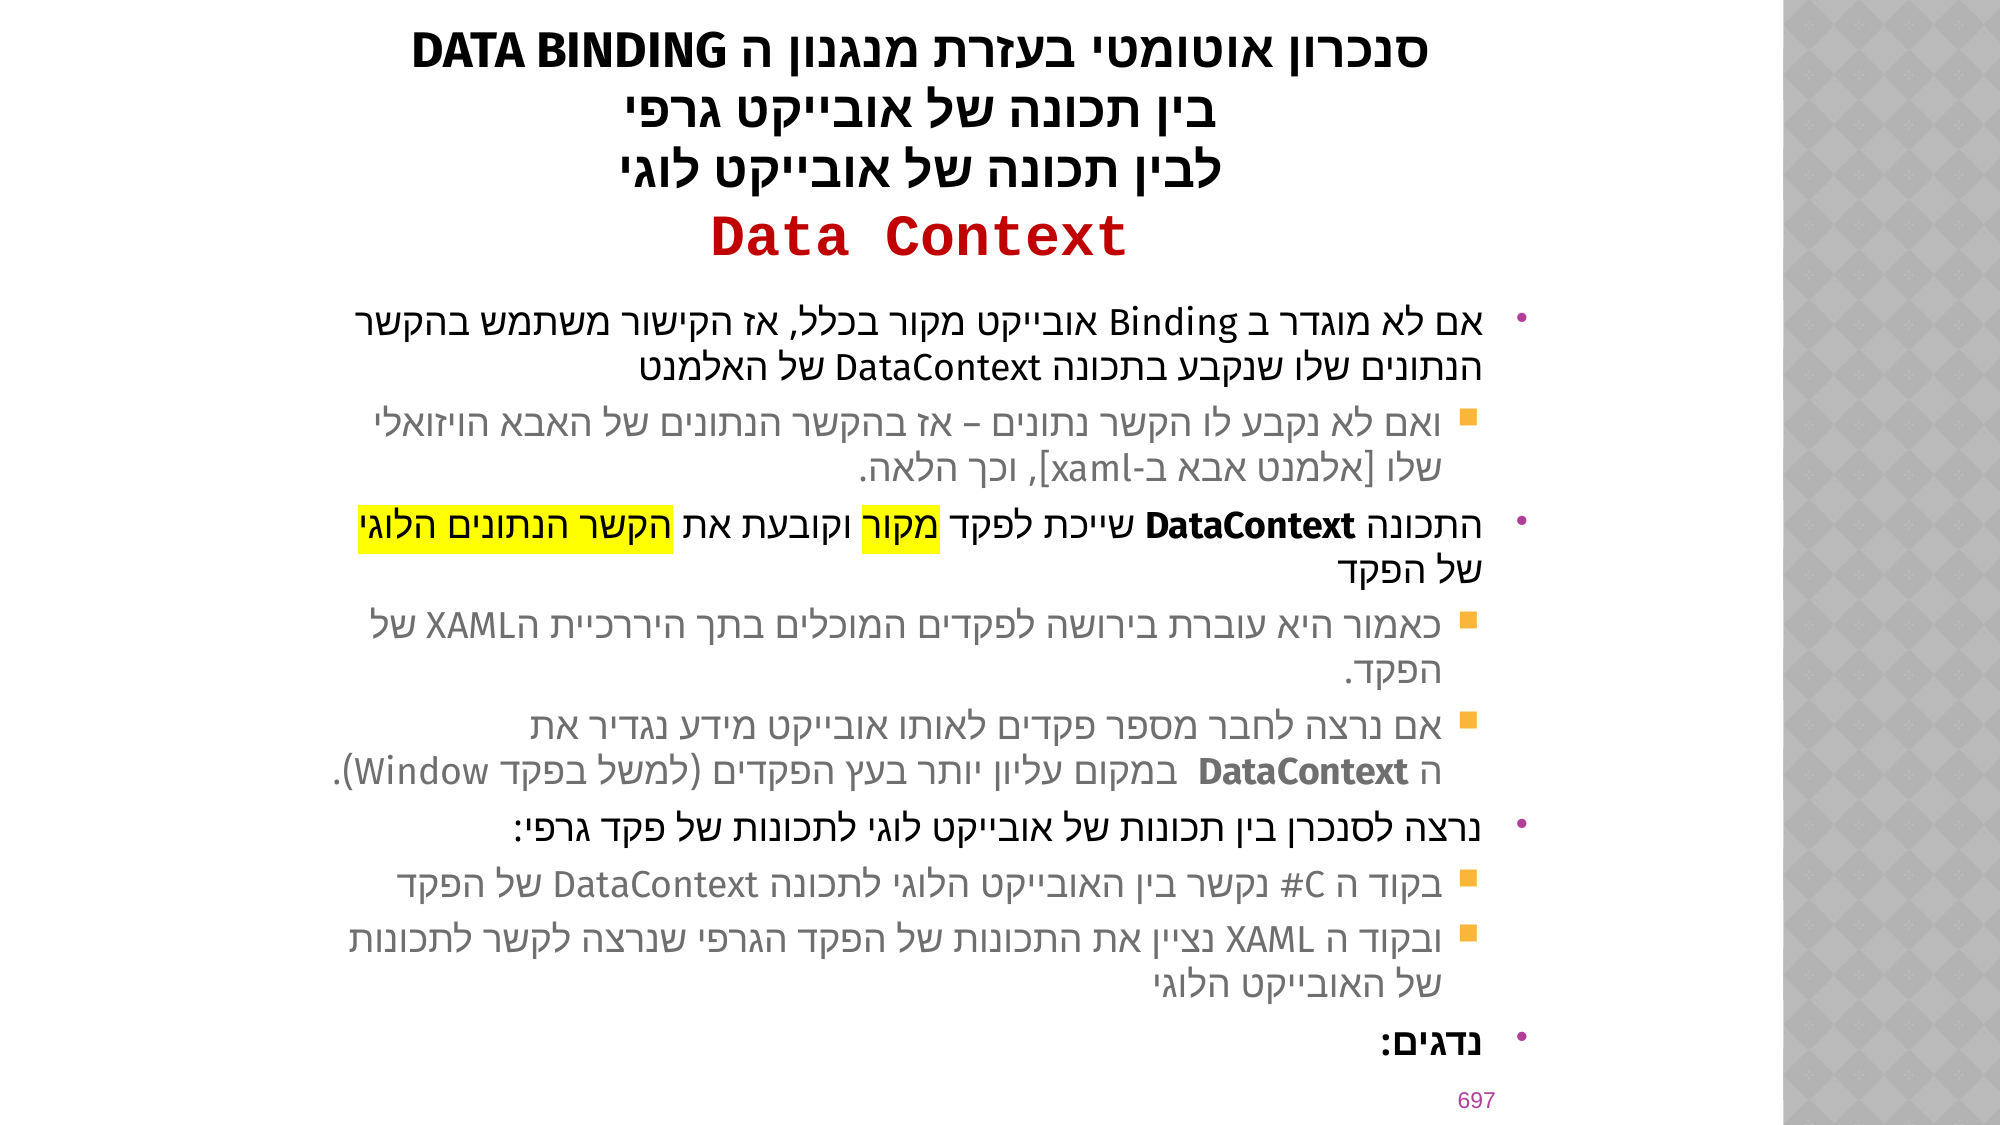

# סנכרון אוטומטי בעזרת מנגנון ה DaTA BINDING בין תכונה של אובייקט גרפי לבין תכונה של אובייקט לוגי Data Context
אם לא מוגדר ב Binding אובייקט מקור בכלל, אז הקישור משתמש בהקשר הנתונים שלו שנקבע בתכונה DataContext של האלמנט
ואם לא נקבע לו הקשר נתונים – אז בהקשר הנתונים של האבא הויזואלי שלו [אלמנט אבא ב-xaml], וכך הלאה.
התכונה DataContext שייכת לפקד מקור וקובעת את הקשר הנתונים הלוגי של הפקד
כאמור היא עוברת בירושה לפקדים המוכלים בתך היררכיית הXAML של הפקד.
אם נרצה לחבר מספר פקדים לאותו אובייקט מידע נגדיר את ה DataContext  במקום עליון יותר בעץ הפקדים (למשל בפקד Window).
נרצה לסנכרן בין תכונות של אובייקט לוגי לתכונות של פקד גרפי:
בקוד ה C# נקשר בין האובייקט הלוגי לתכונה DataContext של הפקד
ובקוד ה XAML נציין את התכונות של הפקד הגרפי שנרצה לקשר לתכונות של האובייקט הלוגי
נדגים:
697